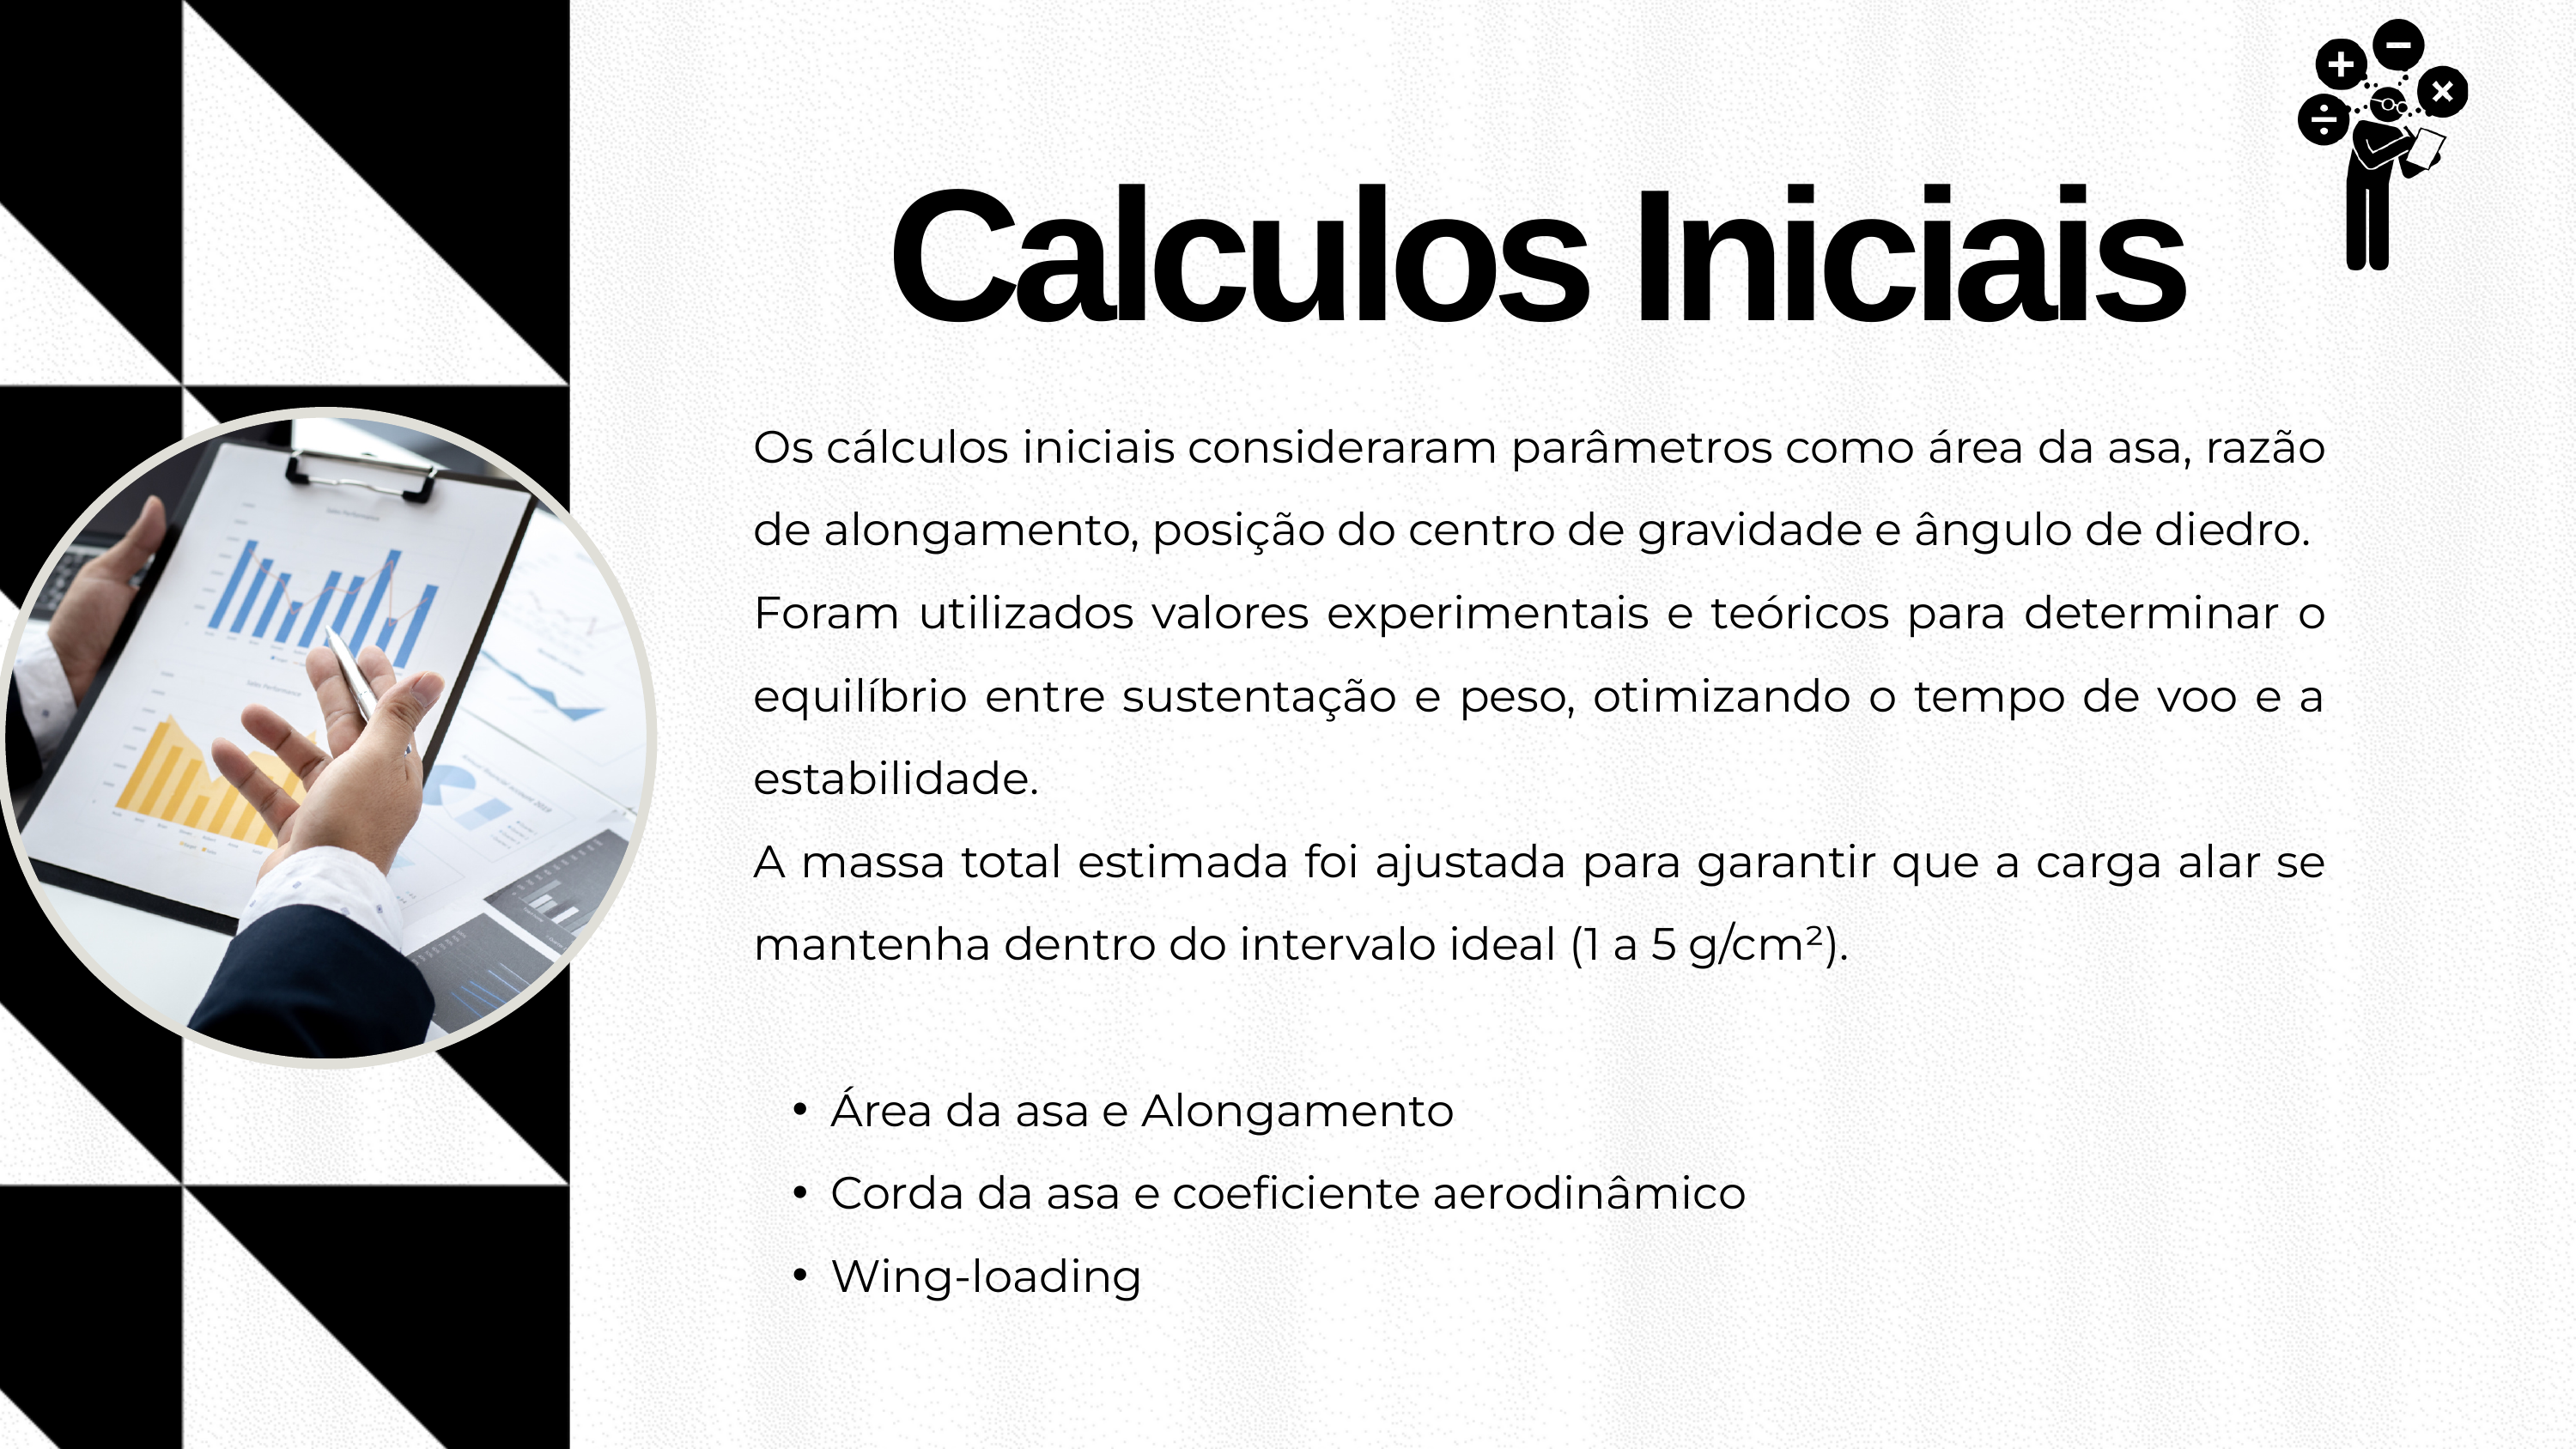

Calculos Iniciais
Os cálculos iniciais consideraram parâmetros como área da asa, razão de alongamento, posição do centro de gravidade e ângulo de diedro.
Foram utilizados valores experimentais e teóricos para determinar o equilíbrio entre sustentação e peso, otimizando o tempo de voo e a estabilidade.
A massa total estimada foi ajustada para garantir que a carga alar se mantenha dentro do intervalo ideal (1 a 5 g/cm²).

Área da asa e Alongamento
Corda da asa e coeficiente aerodinâmico
Wing-loading